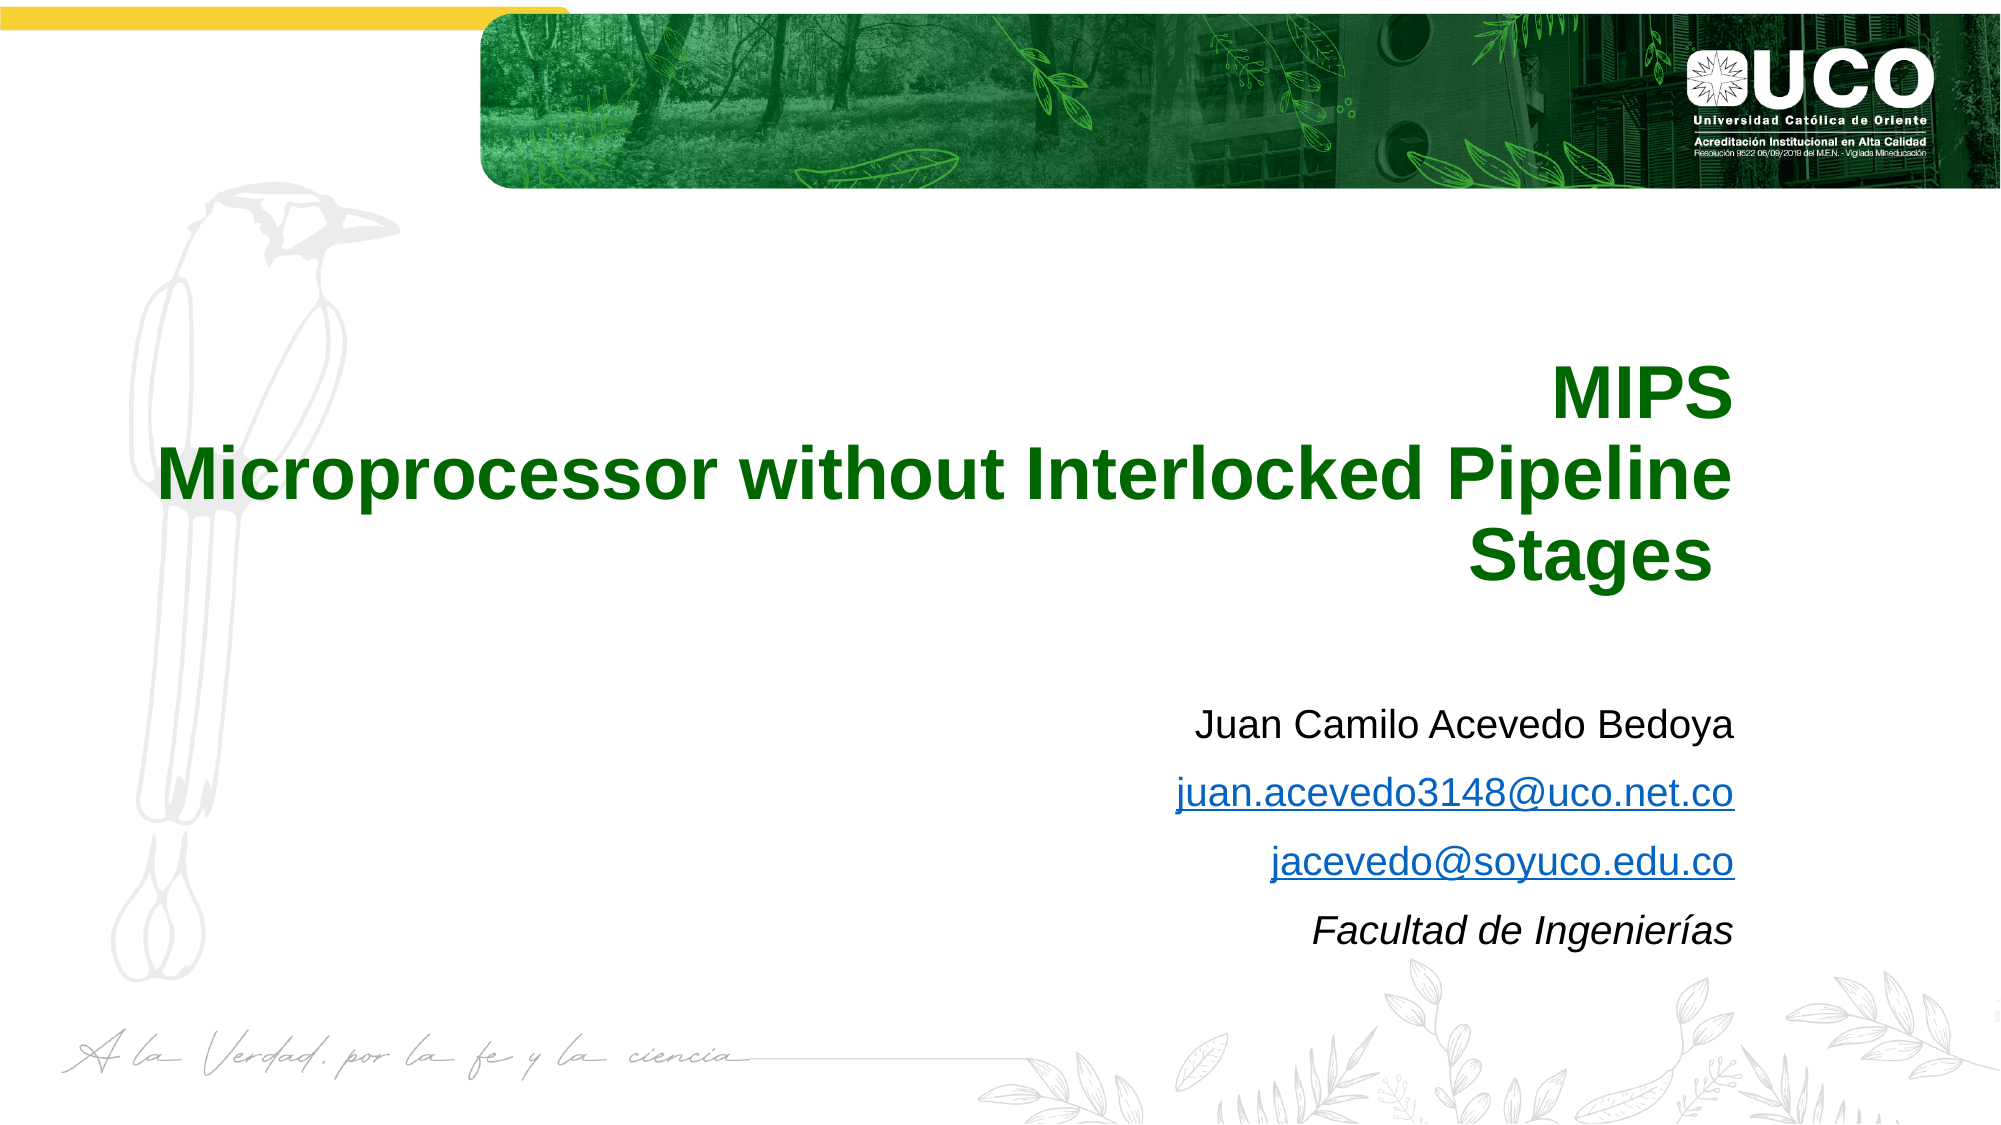

# MIPS Microprocessor without Interlocked Pipeline Stages
Juan Camilo Acevedo Bedoya
juan.acevedo3148@uco.net.co
jacevedo@soyuco.edu.co
Facultad de Ingenierías